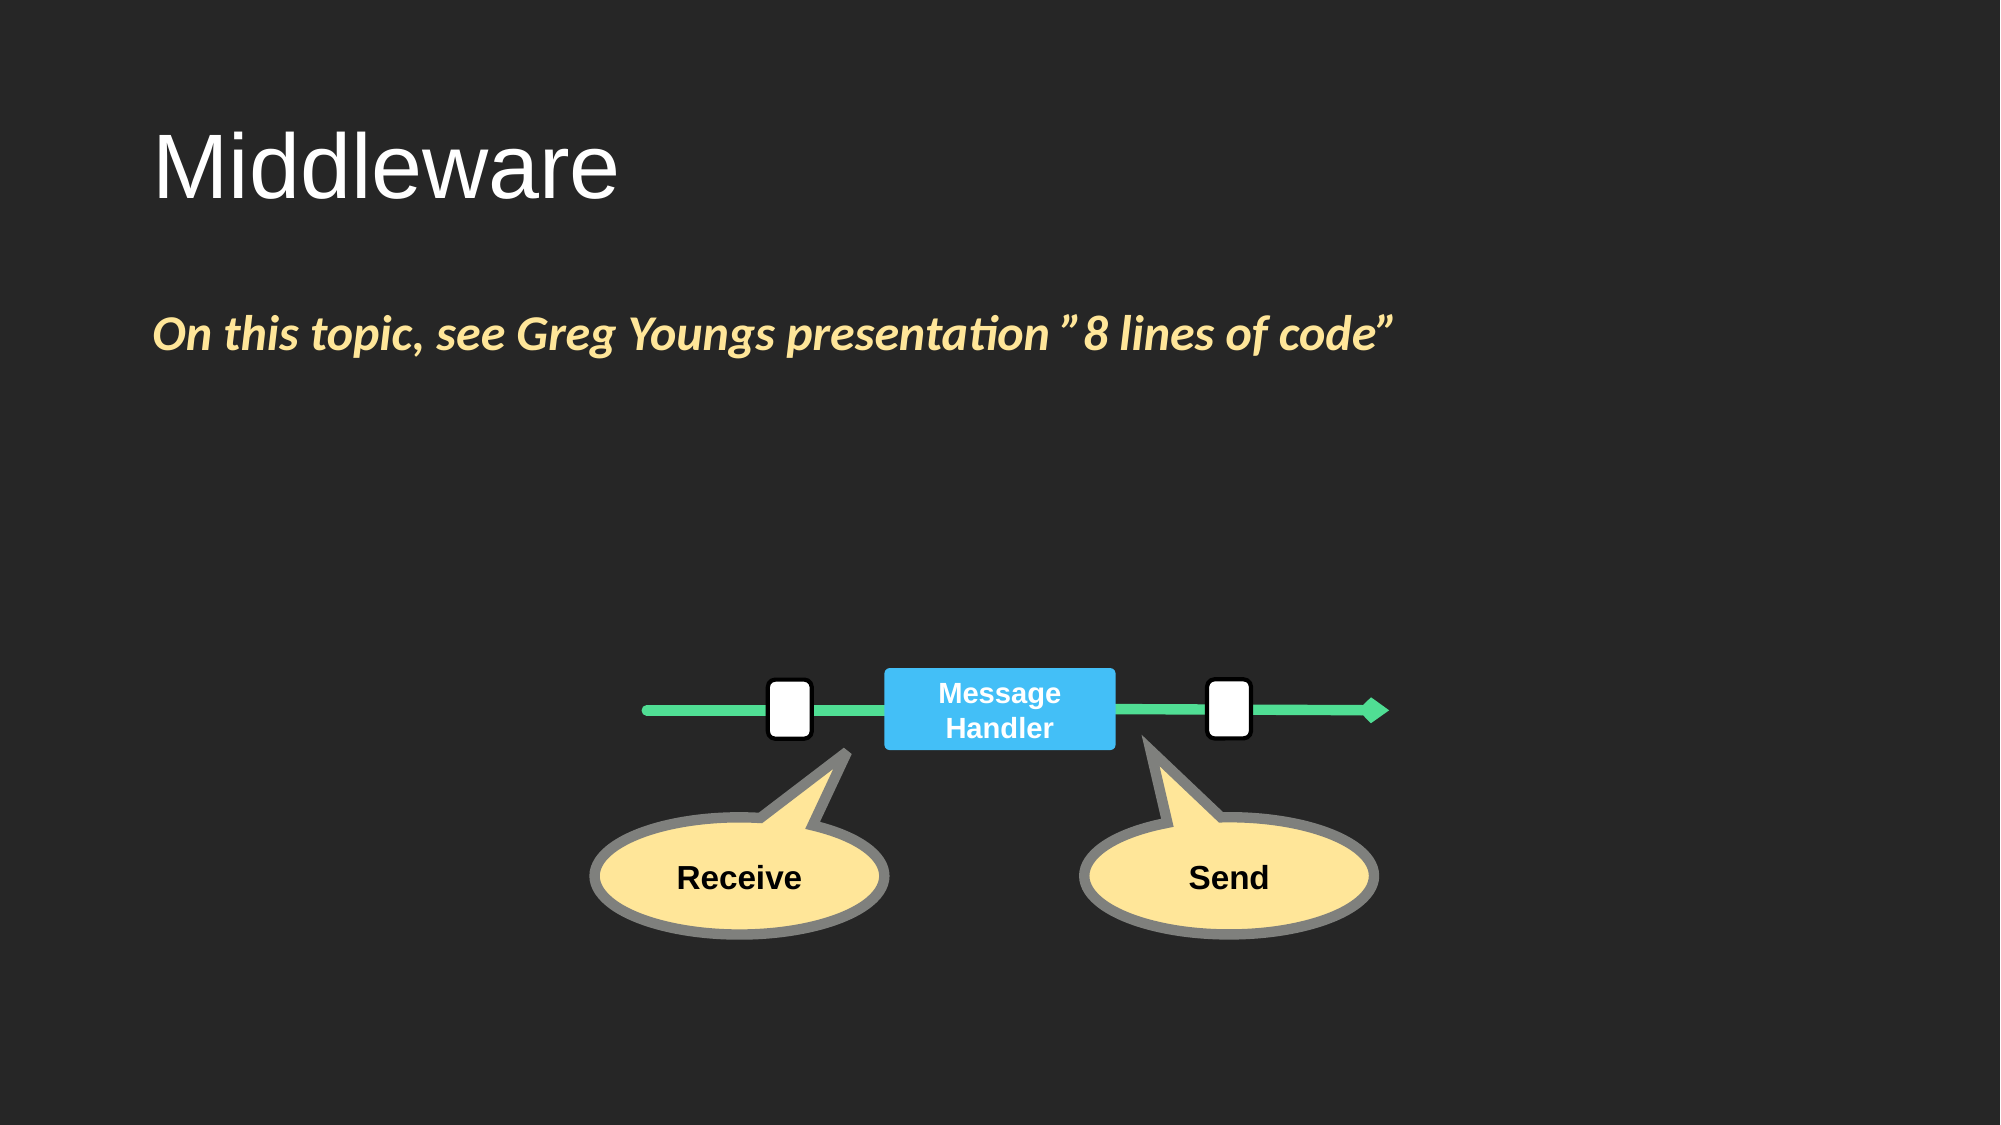

# Middleware
On this topic, see Greg Youngs presentation ”8 lines of code”

Message Handler

Send
Receive